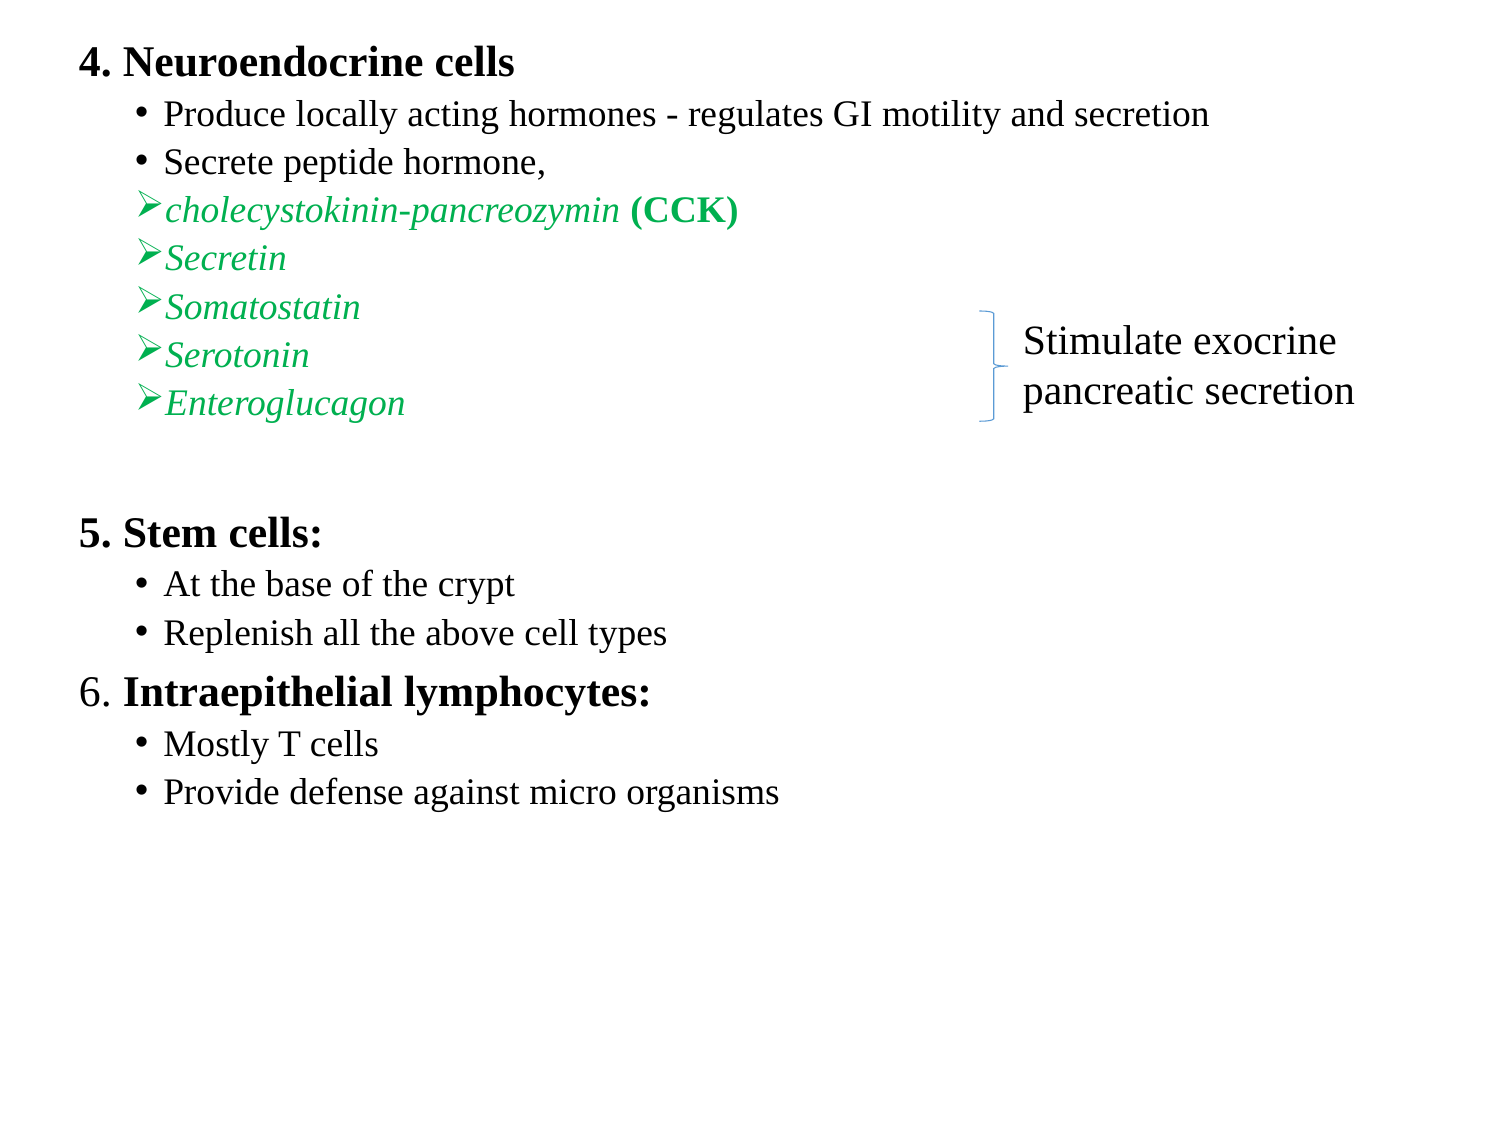

4. Neuroendocrine cells
Produce locally acting hormones - regulates GI motility and secretion
Secrete peptide hormone,
cholecystokinin-pancreozymin (CCK)
Secretin
Somatostatin
Serotonin
Enteroglucagon

5. Stem cells:
At the base of the crypt
Replenish all the above cell types
6. Intraepithelial lymphocytes:
Mostly T cells
Provide defense against micro organisms

Stimulate exocrine pancreatic secretion